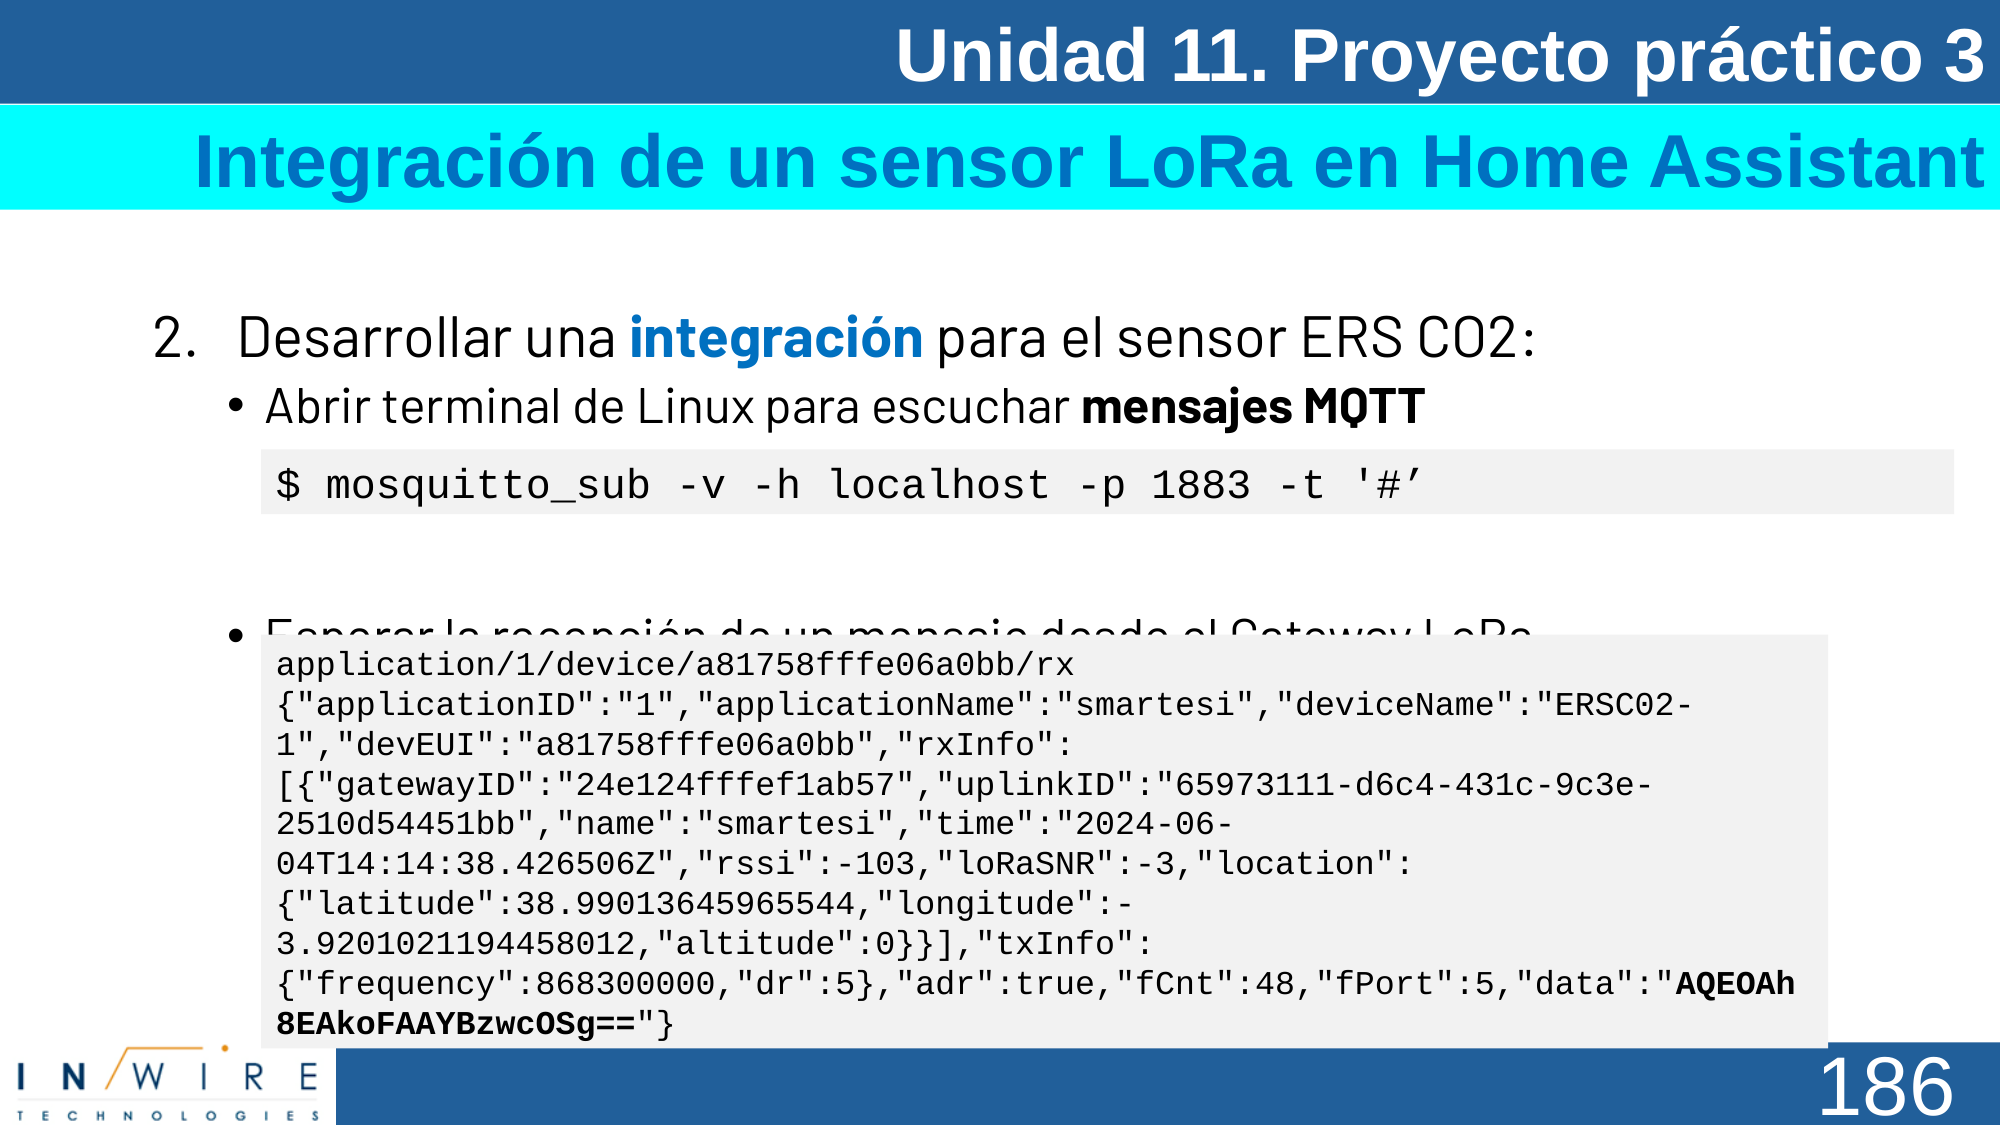

Unidad 11. Proyecto práctico 3
Integración de un sensor LoRa en Home Assistant
Desarrollar una integración para el sensor ERS CO2:
Abrir terminal de Linux para escuchar mensajes MQTT

Esperar la recepción de un mensaje desde el Gateway LoRa

$ mosquitto_sub -v -h localhost -p 1883 -t '#’
application/1/device/a81758fffe06a0bb/rx {"applicationID":"1","applicationName":"smartesi","deviceName":"ERSC02-1","devEUI":"a81758fffe06a0bb","rxInfo":[{"gatewayID":"24e124fffef1ab57","uplinkID":"65973111-d6c4-431c-9c3e-2510d54451bb","name":"smartesi","time":"2024-06-04T14:14:38.426506Z","rssi":-103,"loRaSNR":-3,"location":{"latitude":38.99013645965544,"longitude":-3.9201021194458012,"altitude":0}}],"txInfo":{"frequency":868300000,"dr":5},"adr":true,"fCnt":48,"fPort":5,"data":"AQEOAh8EAkoFAAYBzwcOSg=="}